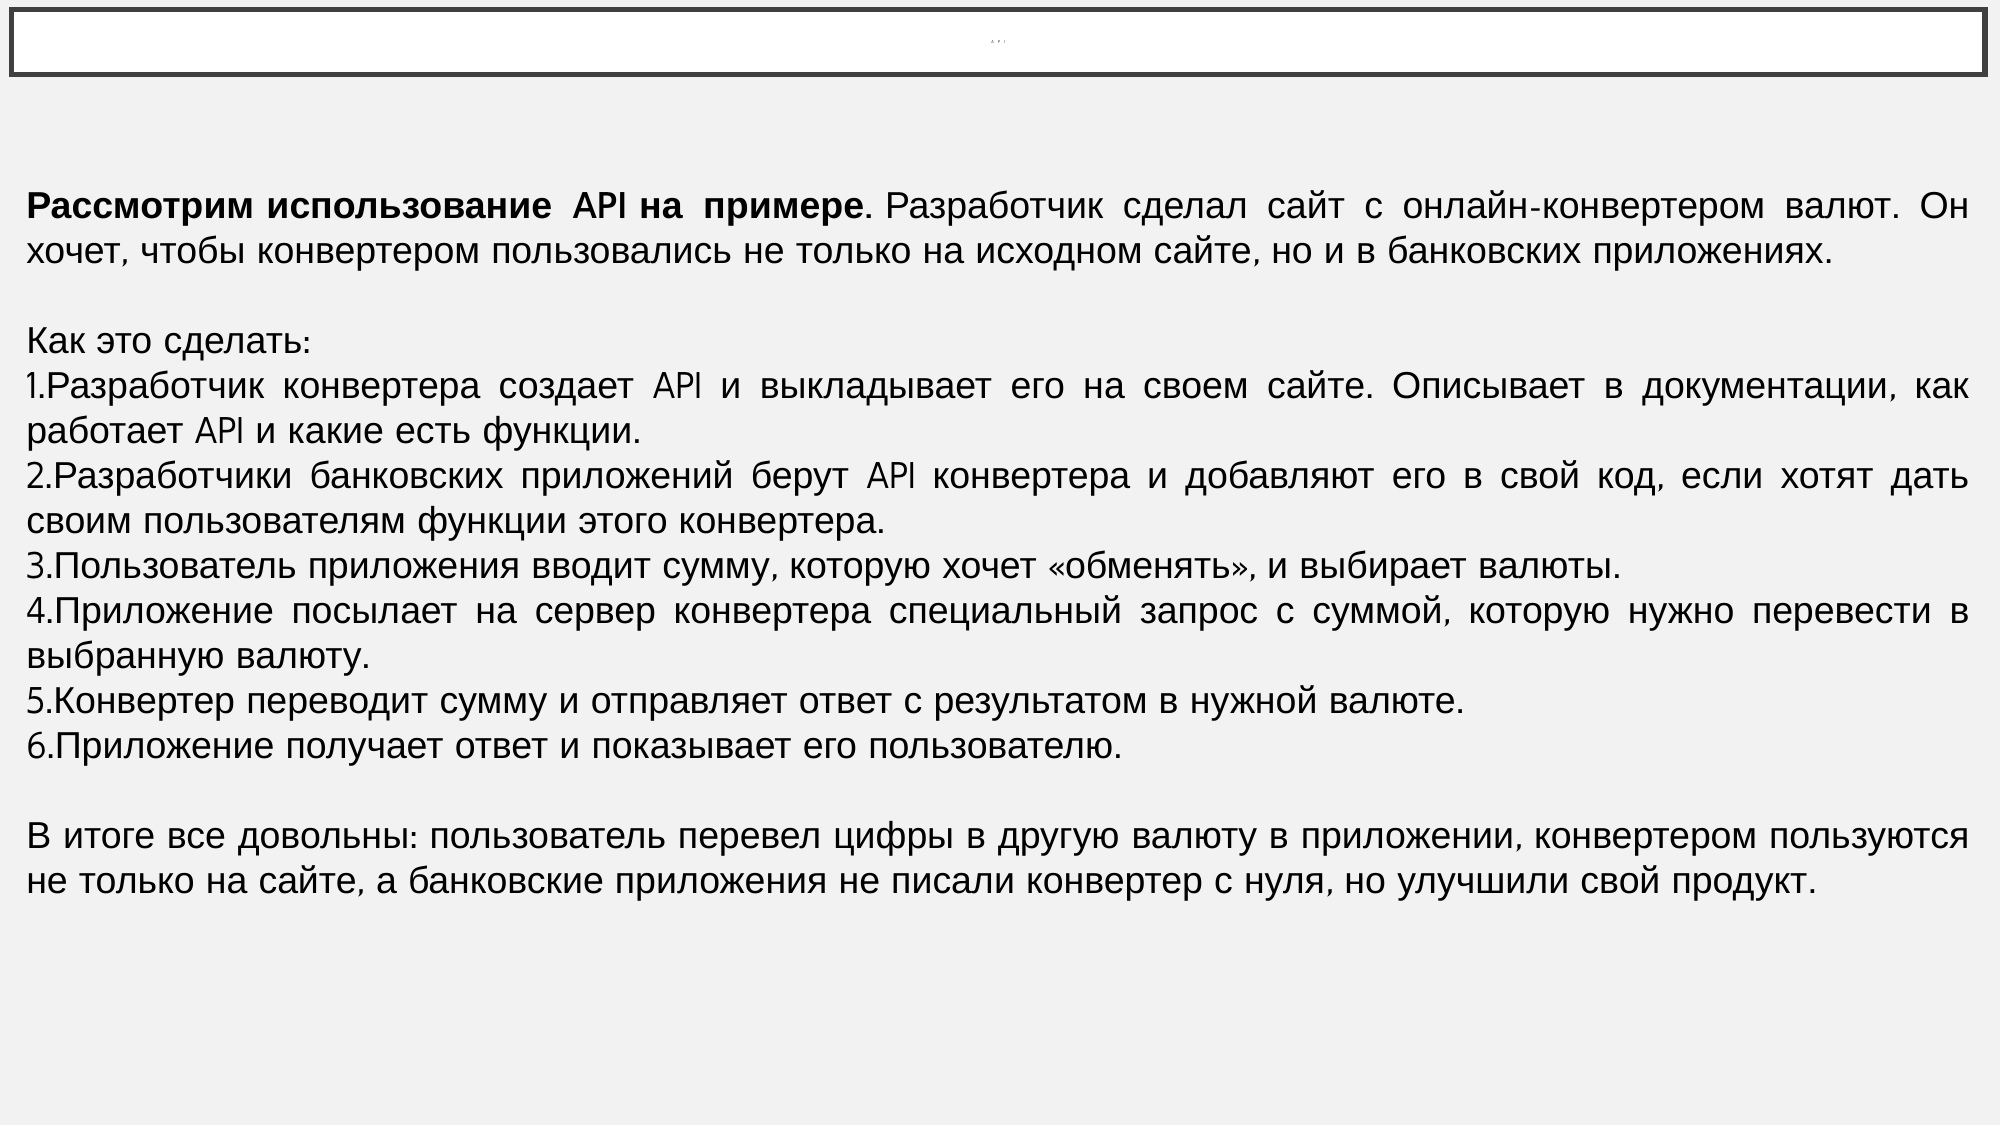

# API
Рассмотрим использование API на примере. Разработчик сделал сайт с онлайн-конвертером валют. Он хочет, чтобы конвертером пользовались не только на исходном сайте, но и в банковских приложениях.

Как это сделать:
Разработчик конвертера создает API и выкладывает его на своем сайте. Описывает в документации, как работает API и какие есть функции.
Разработчики банковских приложений берут API конвертера и добавляют его в свой код, если хотят дать своим пользователям функции этого конвертера.
Пользователь приложения вводит сумму, которую хочет «обменять», и выбирает валюты.
Приложение посылает на сервер конвертера специальный запрос с суммой, которую нужно перевести в выбранную валюту.
Конвертер переводит сумму и отправляет ответ с результатом в нужной валюте.
Приложение получает ответ и показывает его пользователю.

В итоге все довольны: пользователь перевел цифры в другую валюту в приложении, конвертером пользуются не только на сайте, а банковские приложения не писали конвертер с нуля, но улучшили свой продукт.